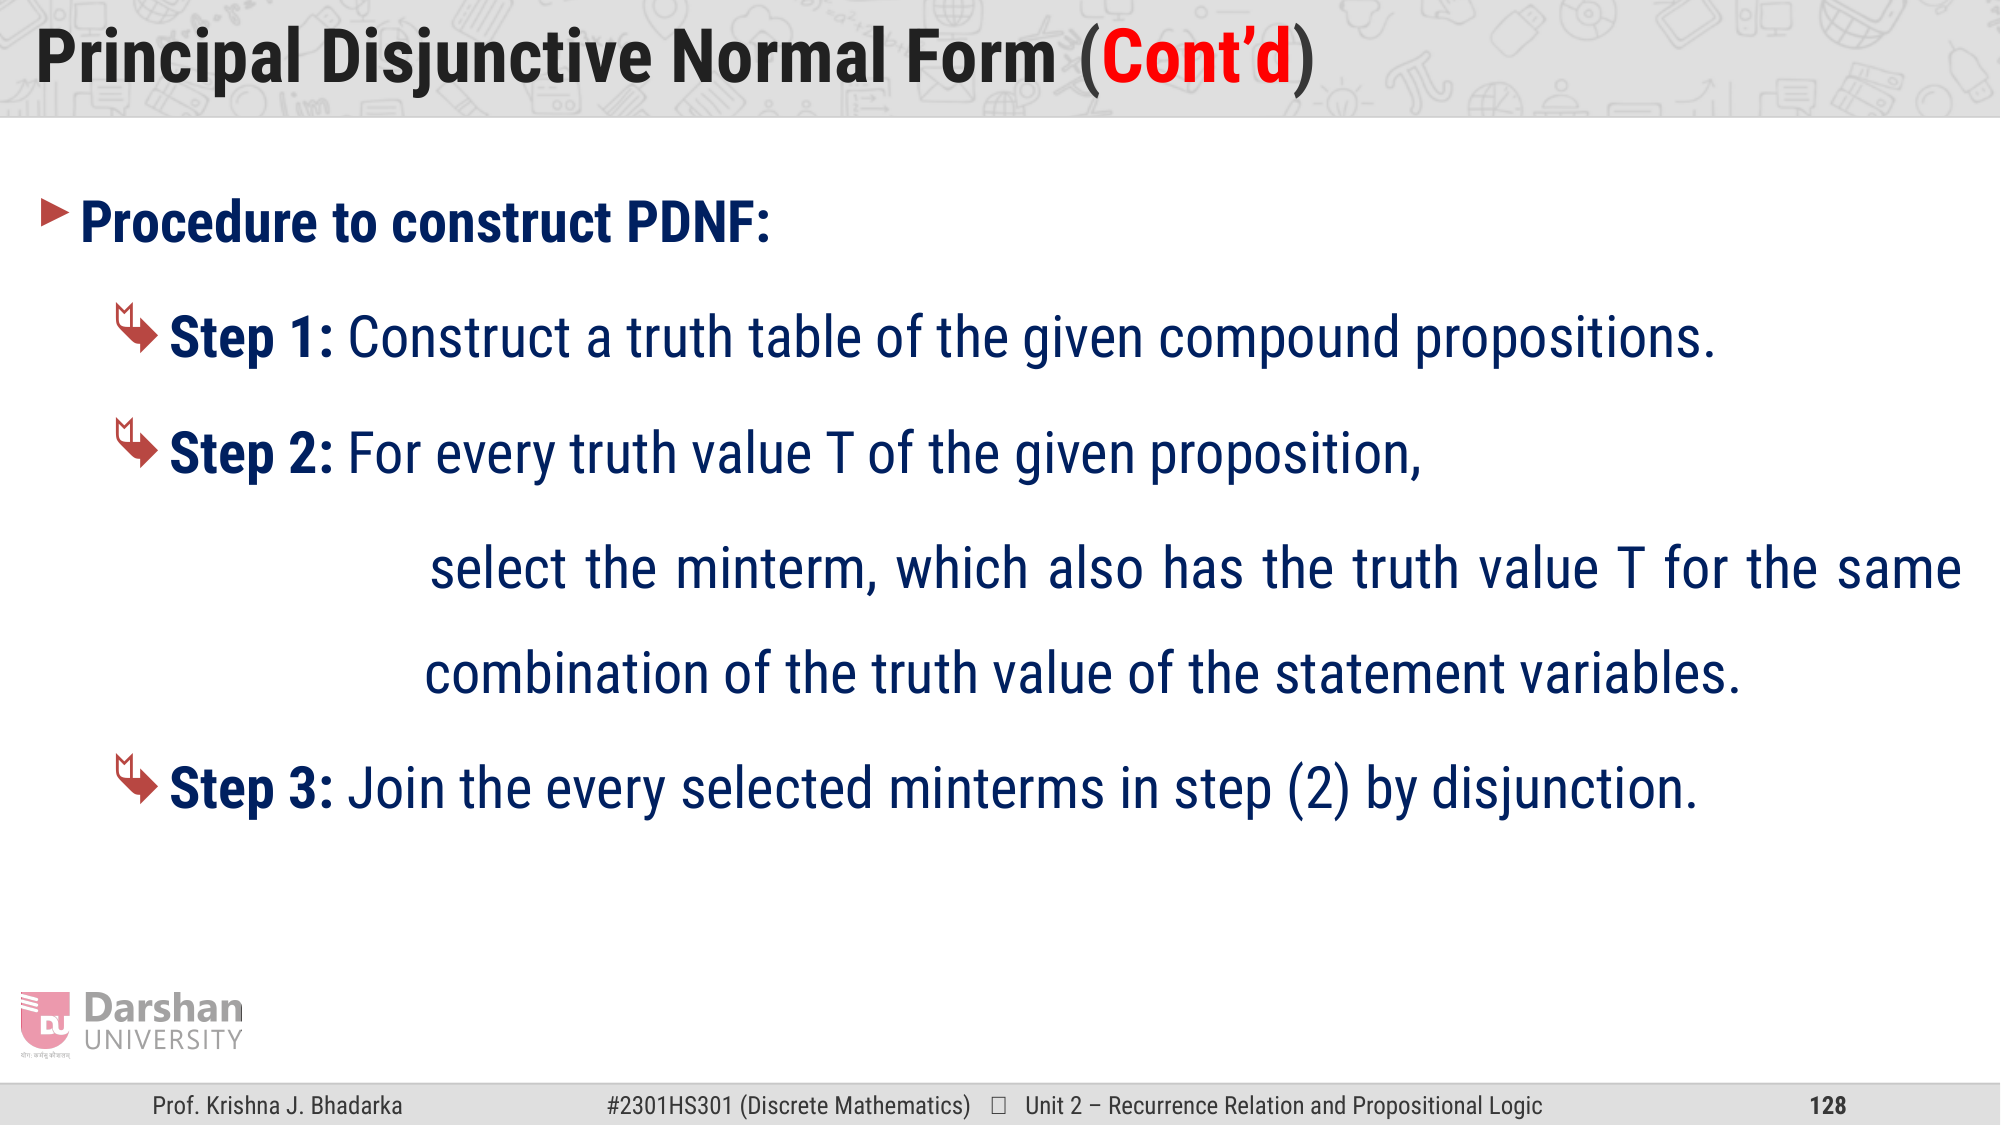

# Principal Disjunctive Normal Form (Cont’d)
Procedure to construct PDNF:
Step 1: Construct a truth table of the given compound propositions.
Step 2: For every truth value T of the given proposition,
		 select the minterm, which also has the truth value T for the same 		 combination of the truth value of the statement variables.
Step 3: Join the every selected minterms in step (2) by disjunction.